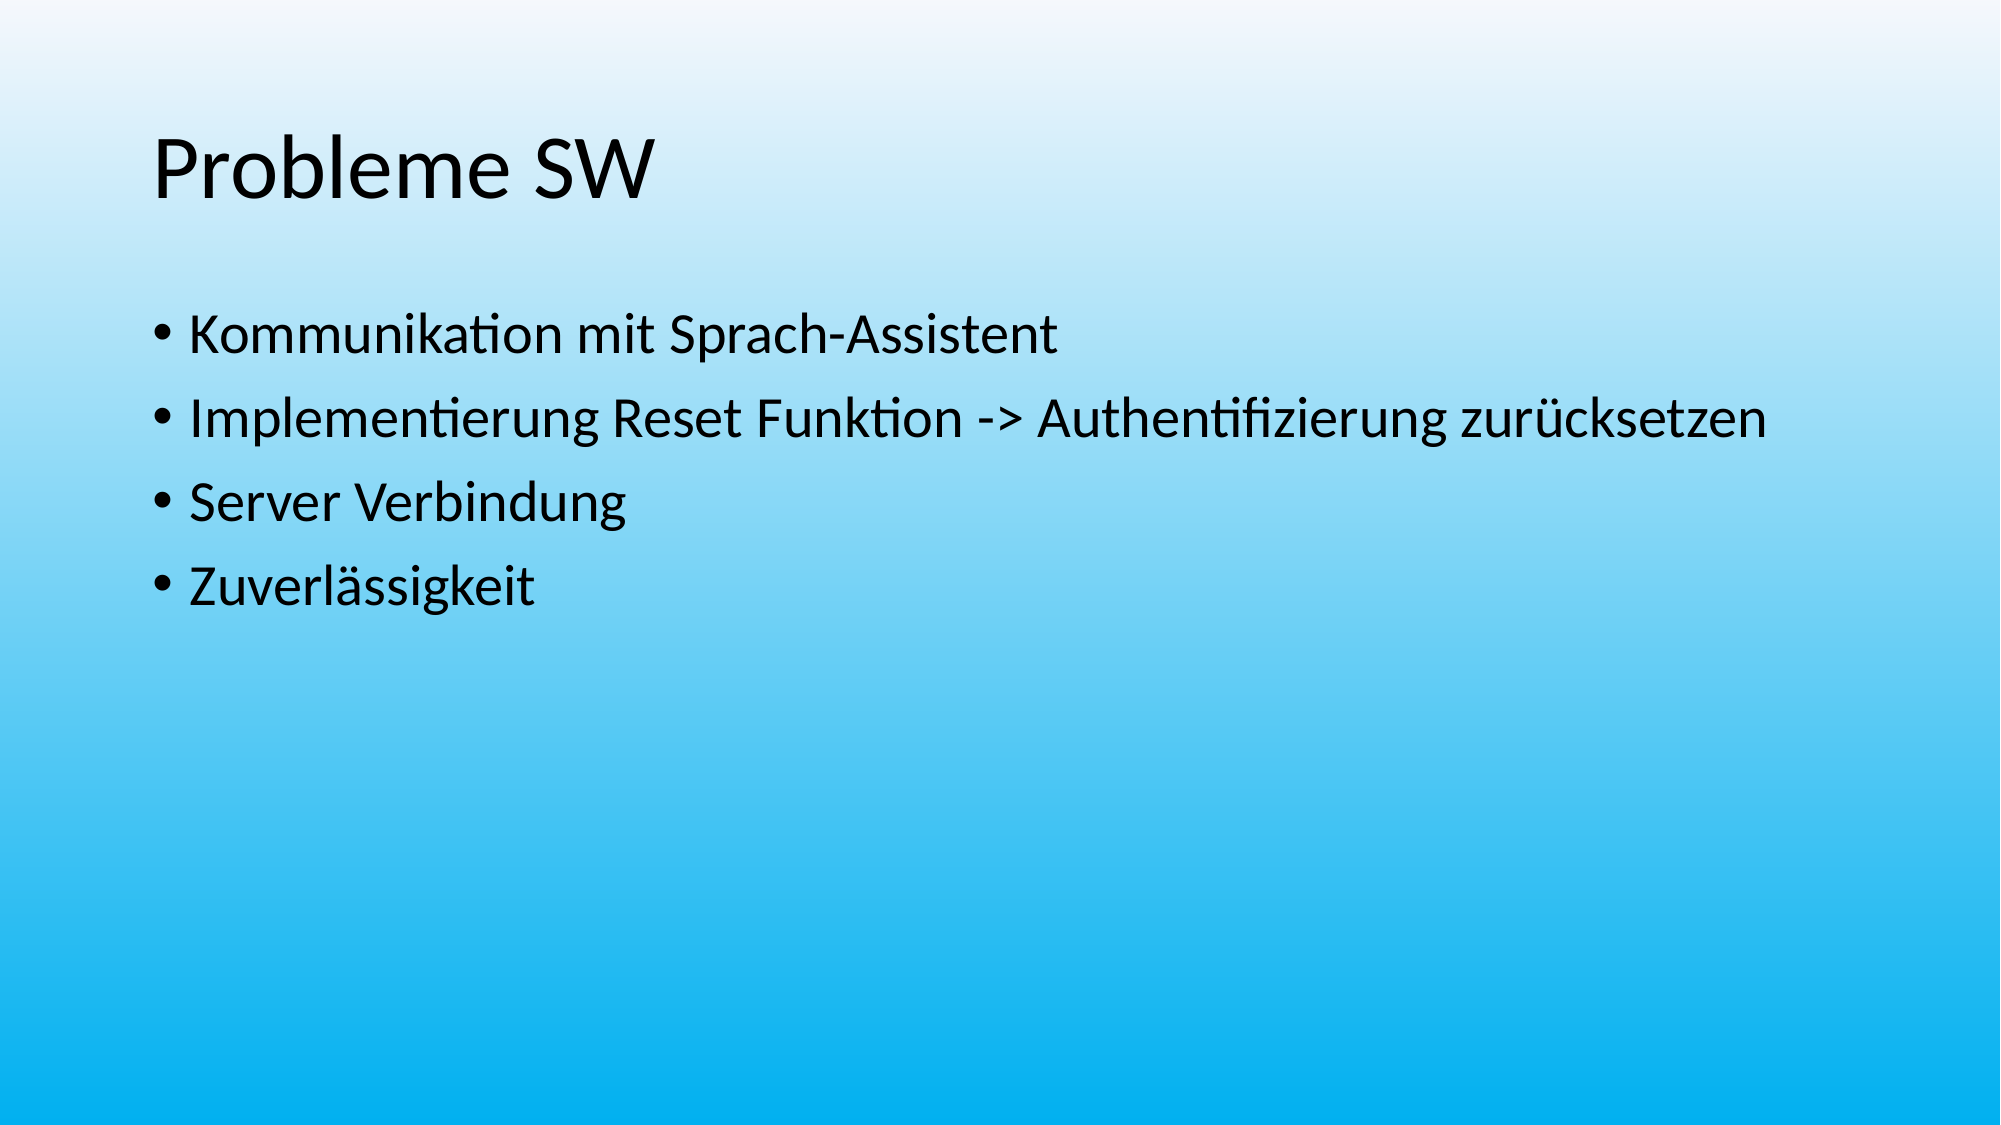

# Probleme SW
Kommunikation mit Sprach-Assistent
Implementierung Reset Funktion -> Authentifizierung zurücksetzen
Server Verbindung
Zuverlässigkeit